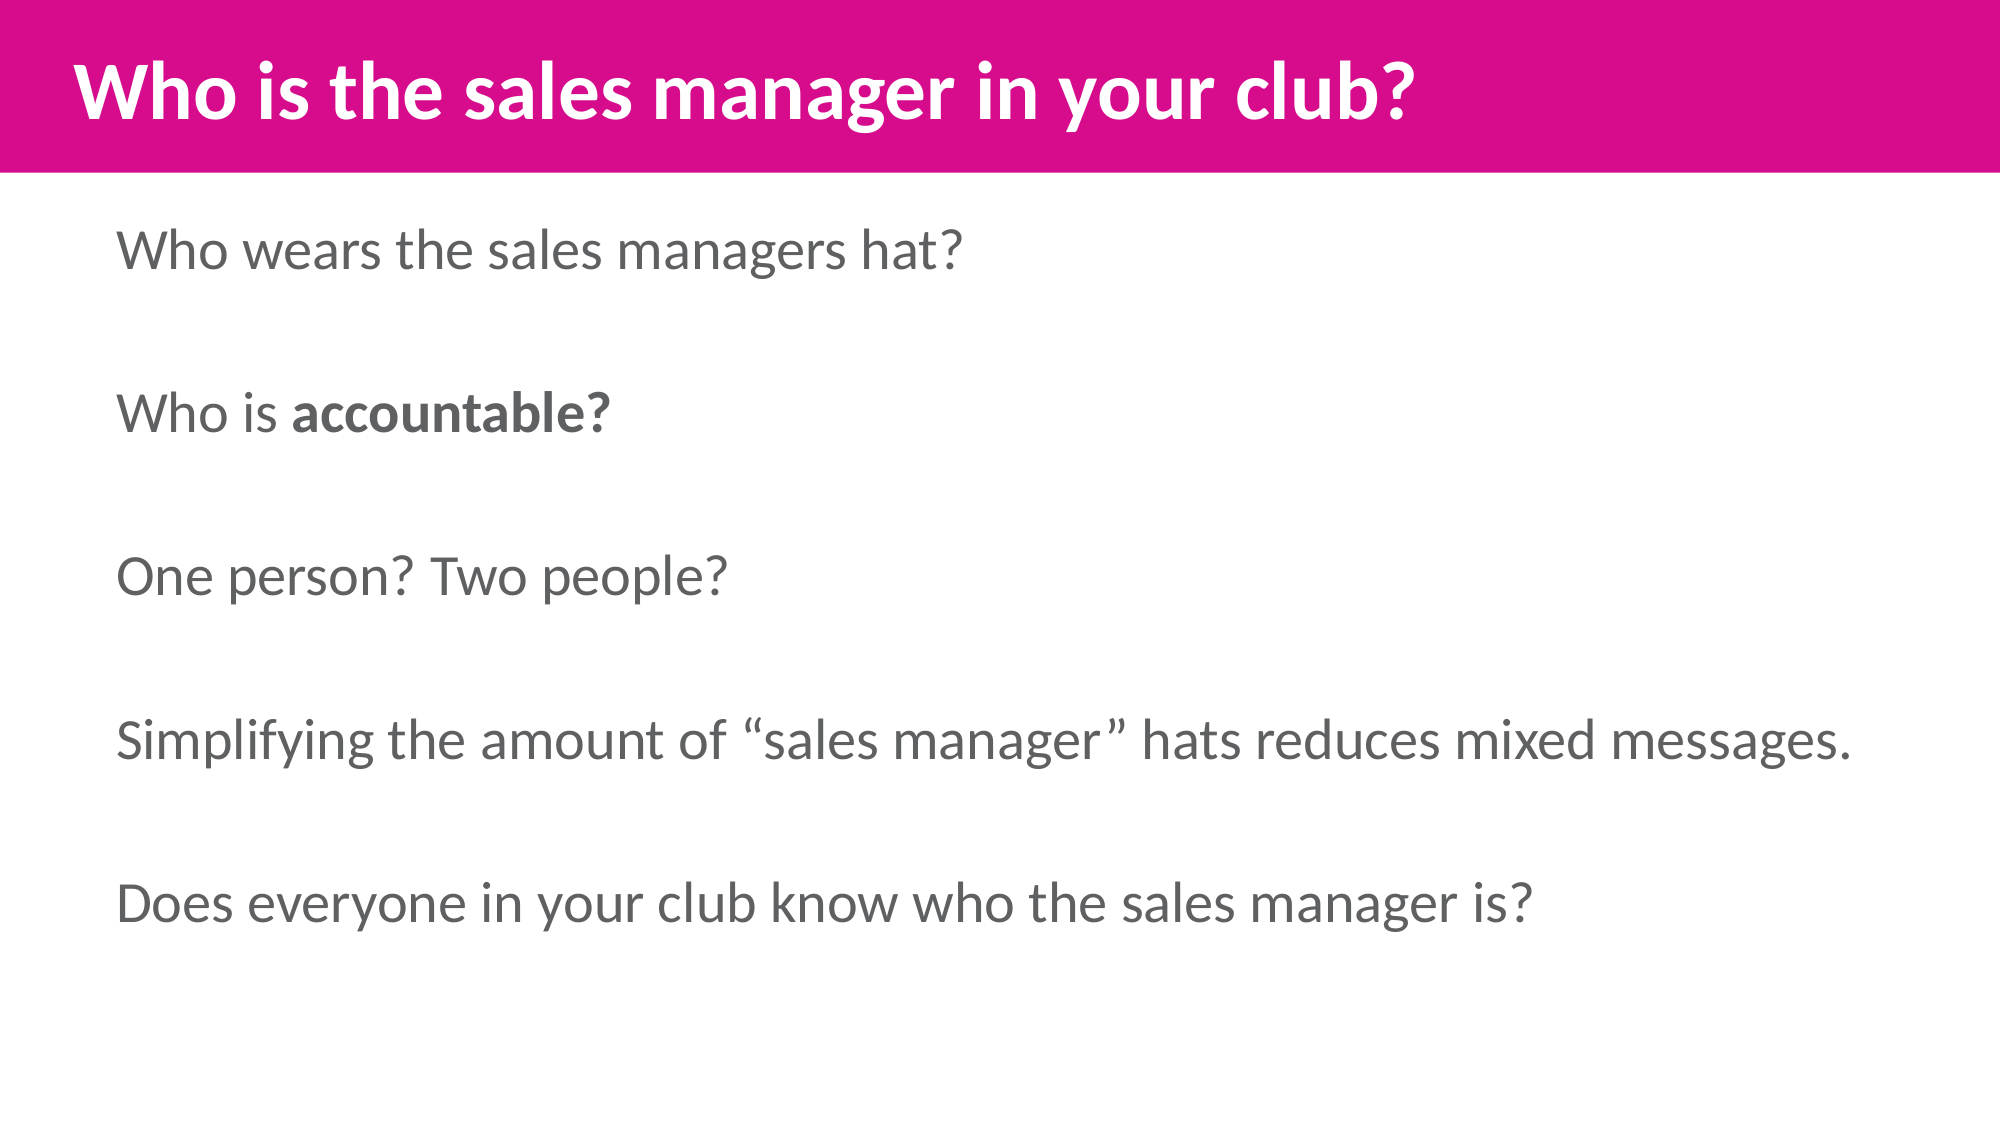

Who is the sales manager in your club?

Who wears the sales managers hat?

Who is accountable?

One person? Two people?

Simplifying the amount of “sales manager” hats reduces mixed messages.

Does everyone in your club know who the sales manager is?